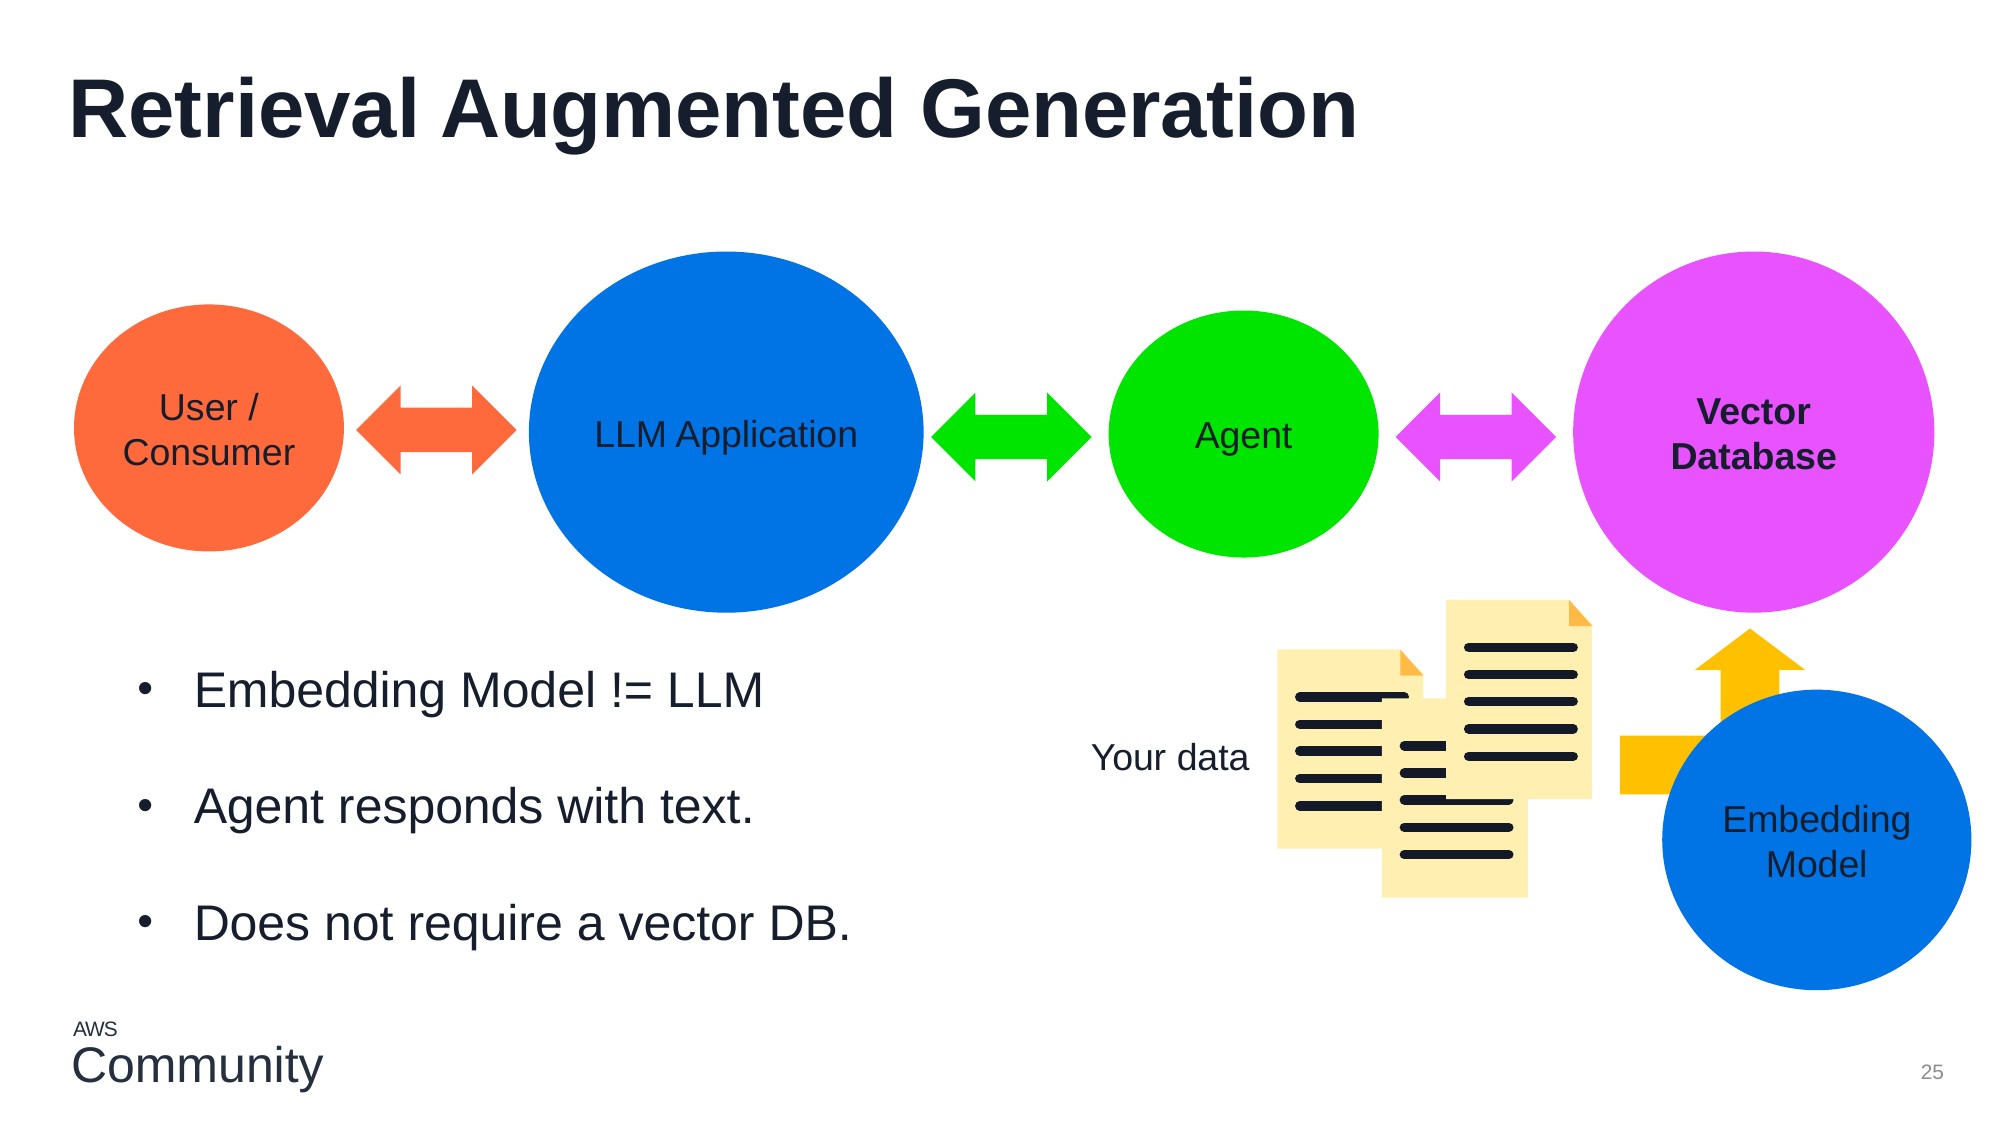

# Retrieval Augmented Generation
LLM Application
Vector Database

User /
Consumer

Agent

Your data
Embedding Model != LLM
Agent responds with text.
Does not require a vector DB.

Embedding Model
25